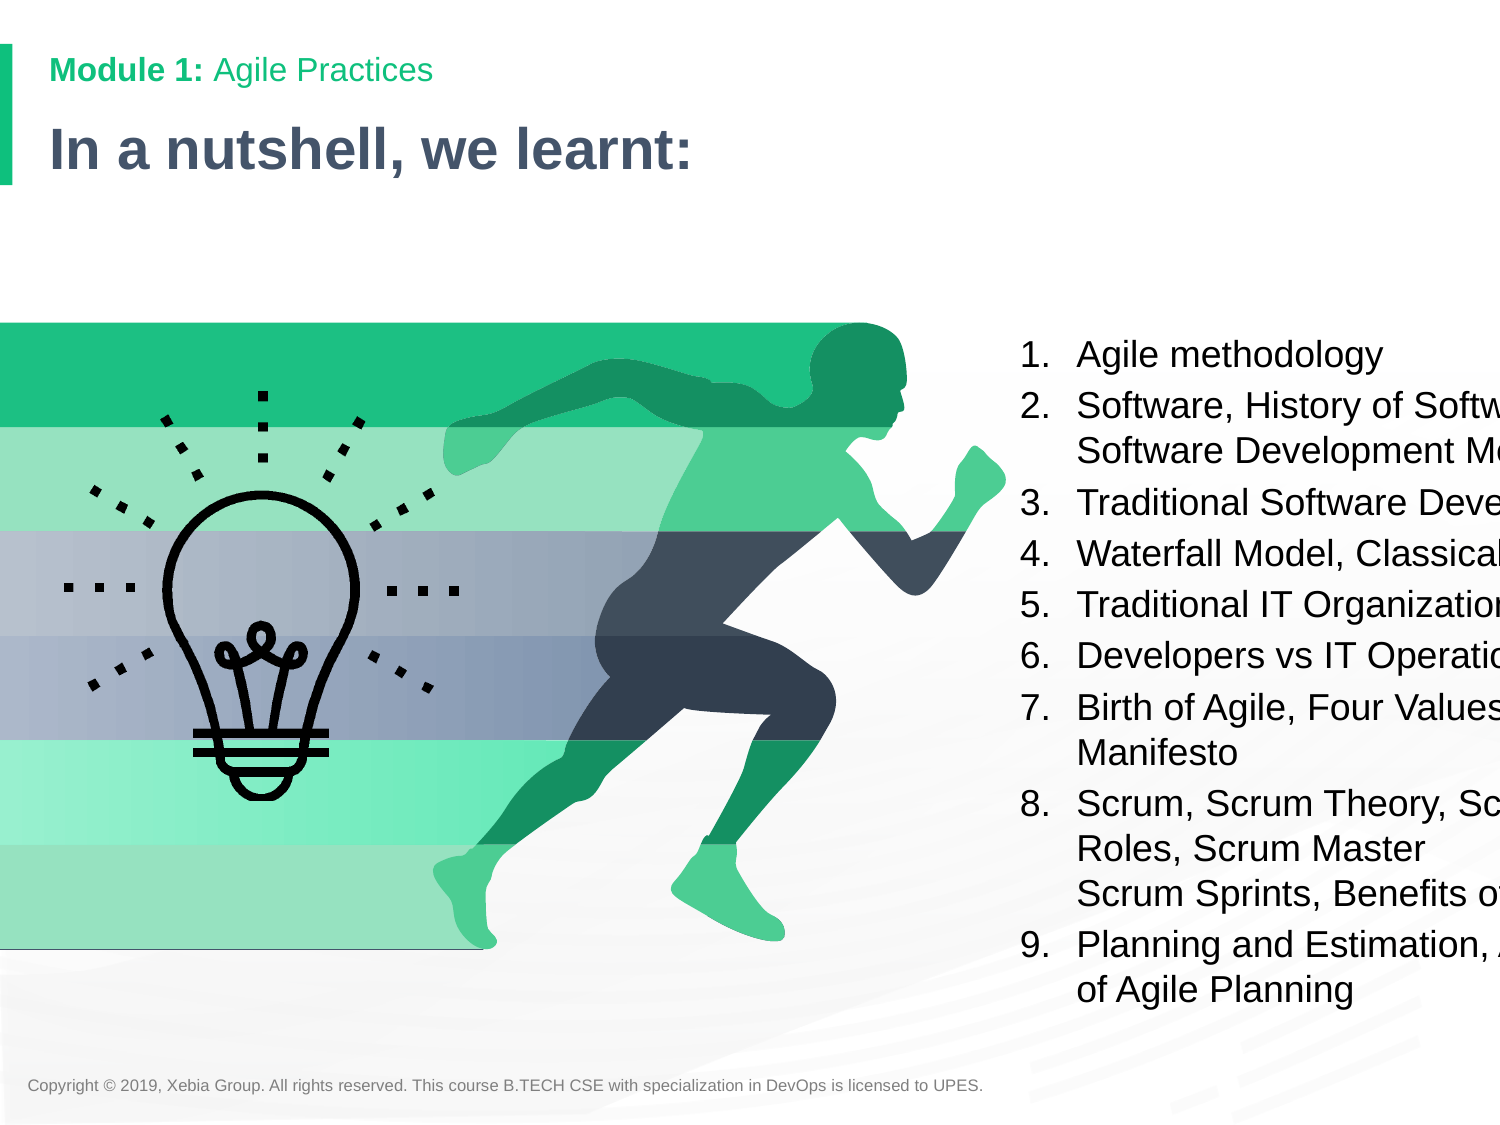

# In a nutshell, we learnt:
Agile methodology
Software, History of Software Engineering and Software Development Methodologies
Traditional Software Development Models
Waterfall Model, Classical Waterfall Model
Traditional IT Organizations
Developers vs IT Operations Conflict
Birth of Agile, Four Values of the Agile Manifesto
Scrum, Scrum Theory, Scrum Values, Scrum Roles, Scrum Master
Scrum Sprints, Benefits of Scrum
Planning and Estimation, Agile Planning, Levels of Agile Planning